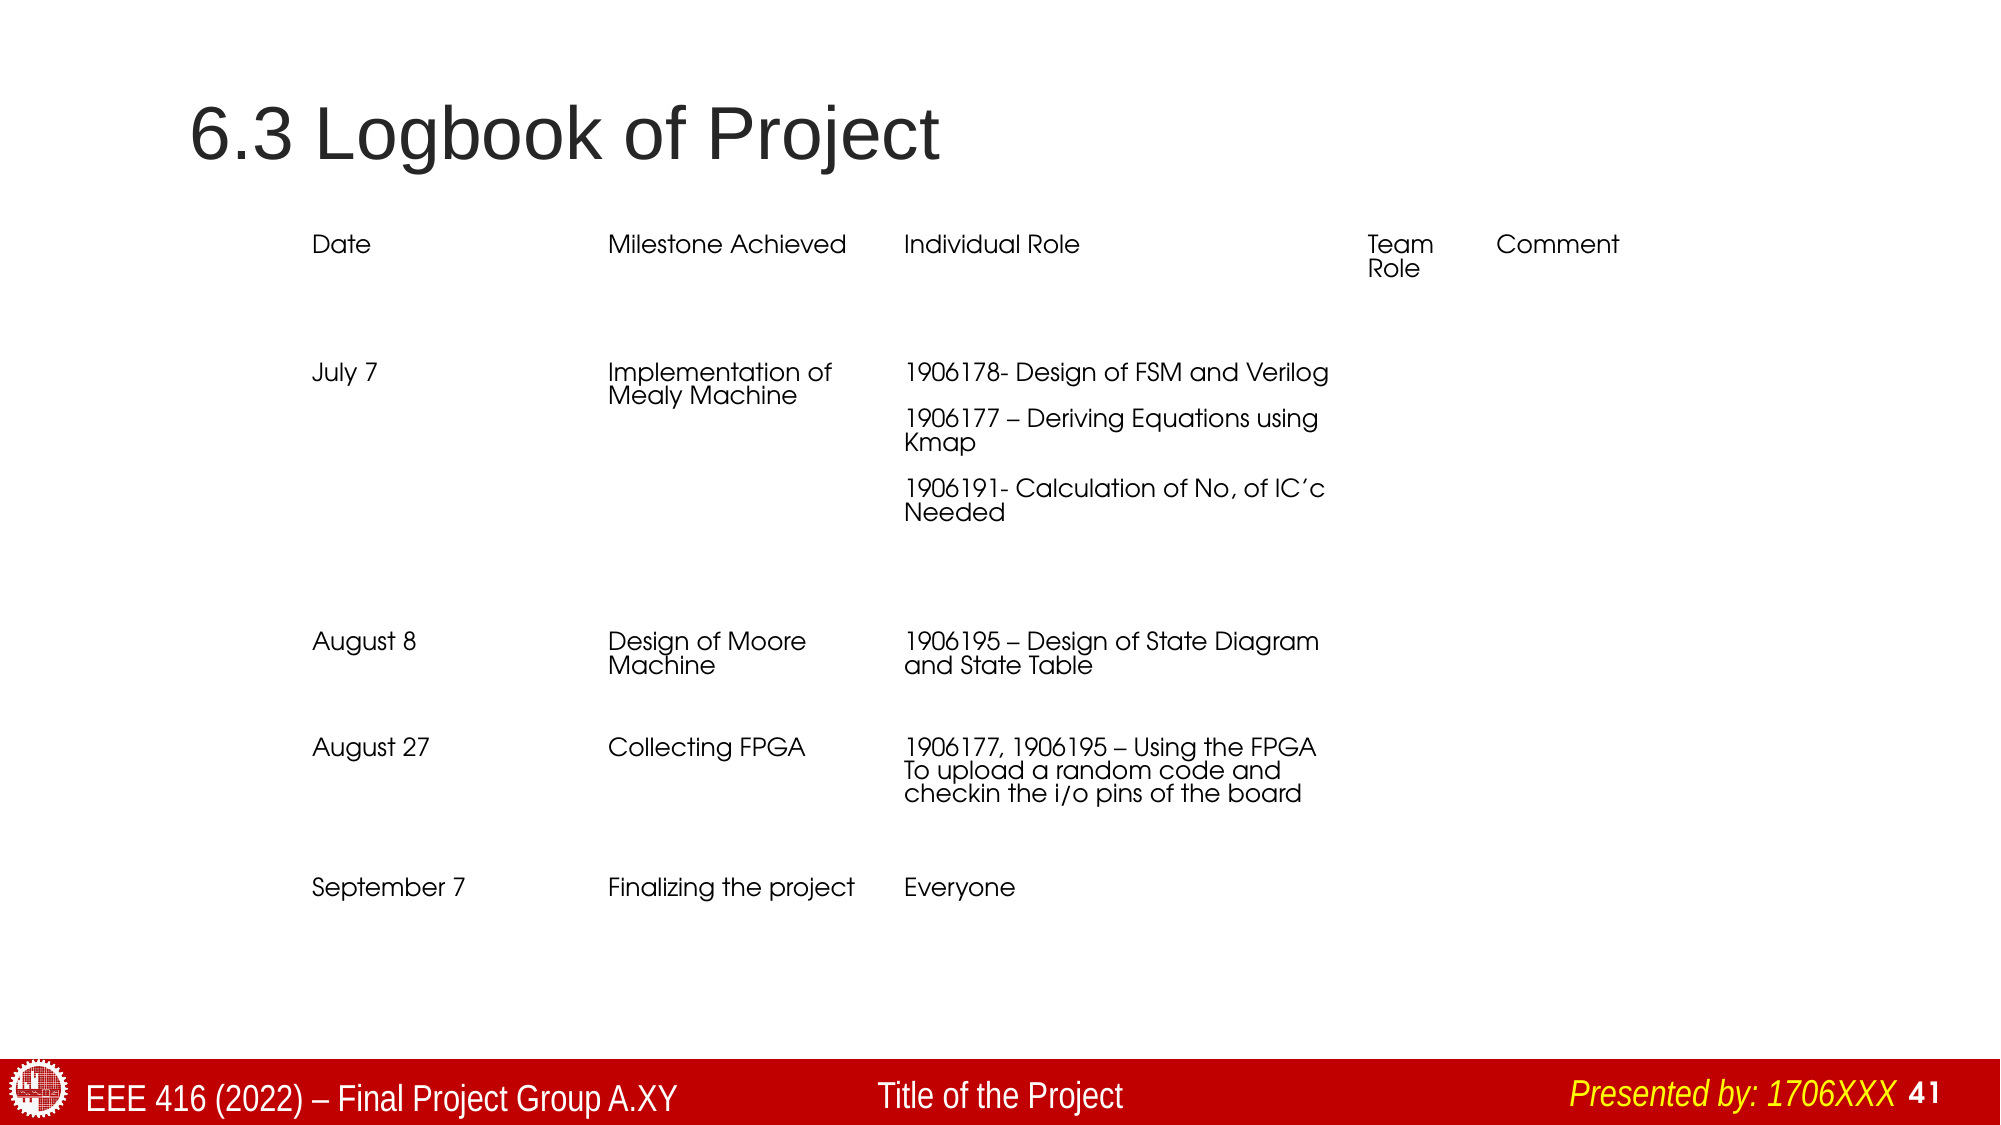

# 6.3 Logbook of Project
| Date | Milestone Achieved | Individual Role | Team Role | Comment |
| --- | --- | --- | --- | --- |
| July 7 | Implementation of Mealy Machine | 1906178- Design of FSM and Verilog 1906177 – Deriving Equations using Kmap 1906191- Calculation of No, of IC’c Needed |  |  |
| August 8 | Design of Moore Machine | 1906195 – Design of State Diagram and State Table |  |  |
| August 27 | Collecting FPGA | 1906177, 1906195 – Using the FPGA To upload a random code and checkin the i/o pins of the board |  |  |
| September 7 | Finalizing the project | Everyone |  |  |
Presented by: 1706XXX
Title of the Project
EEE 416 (2022) – Final Project Group A.XY
41